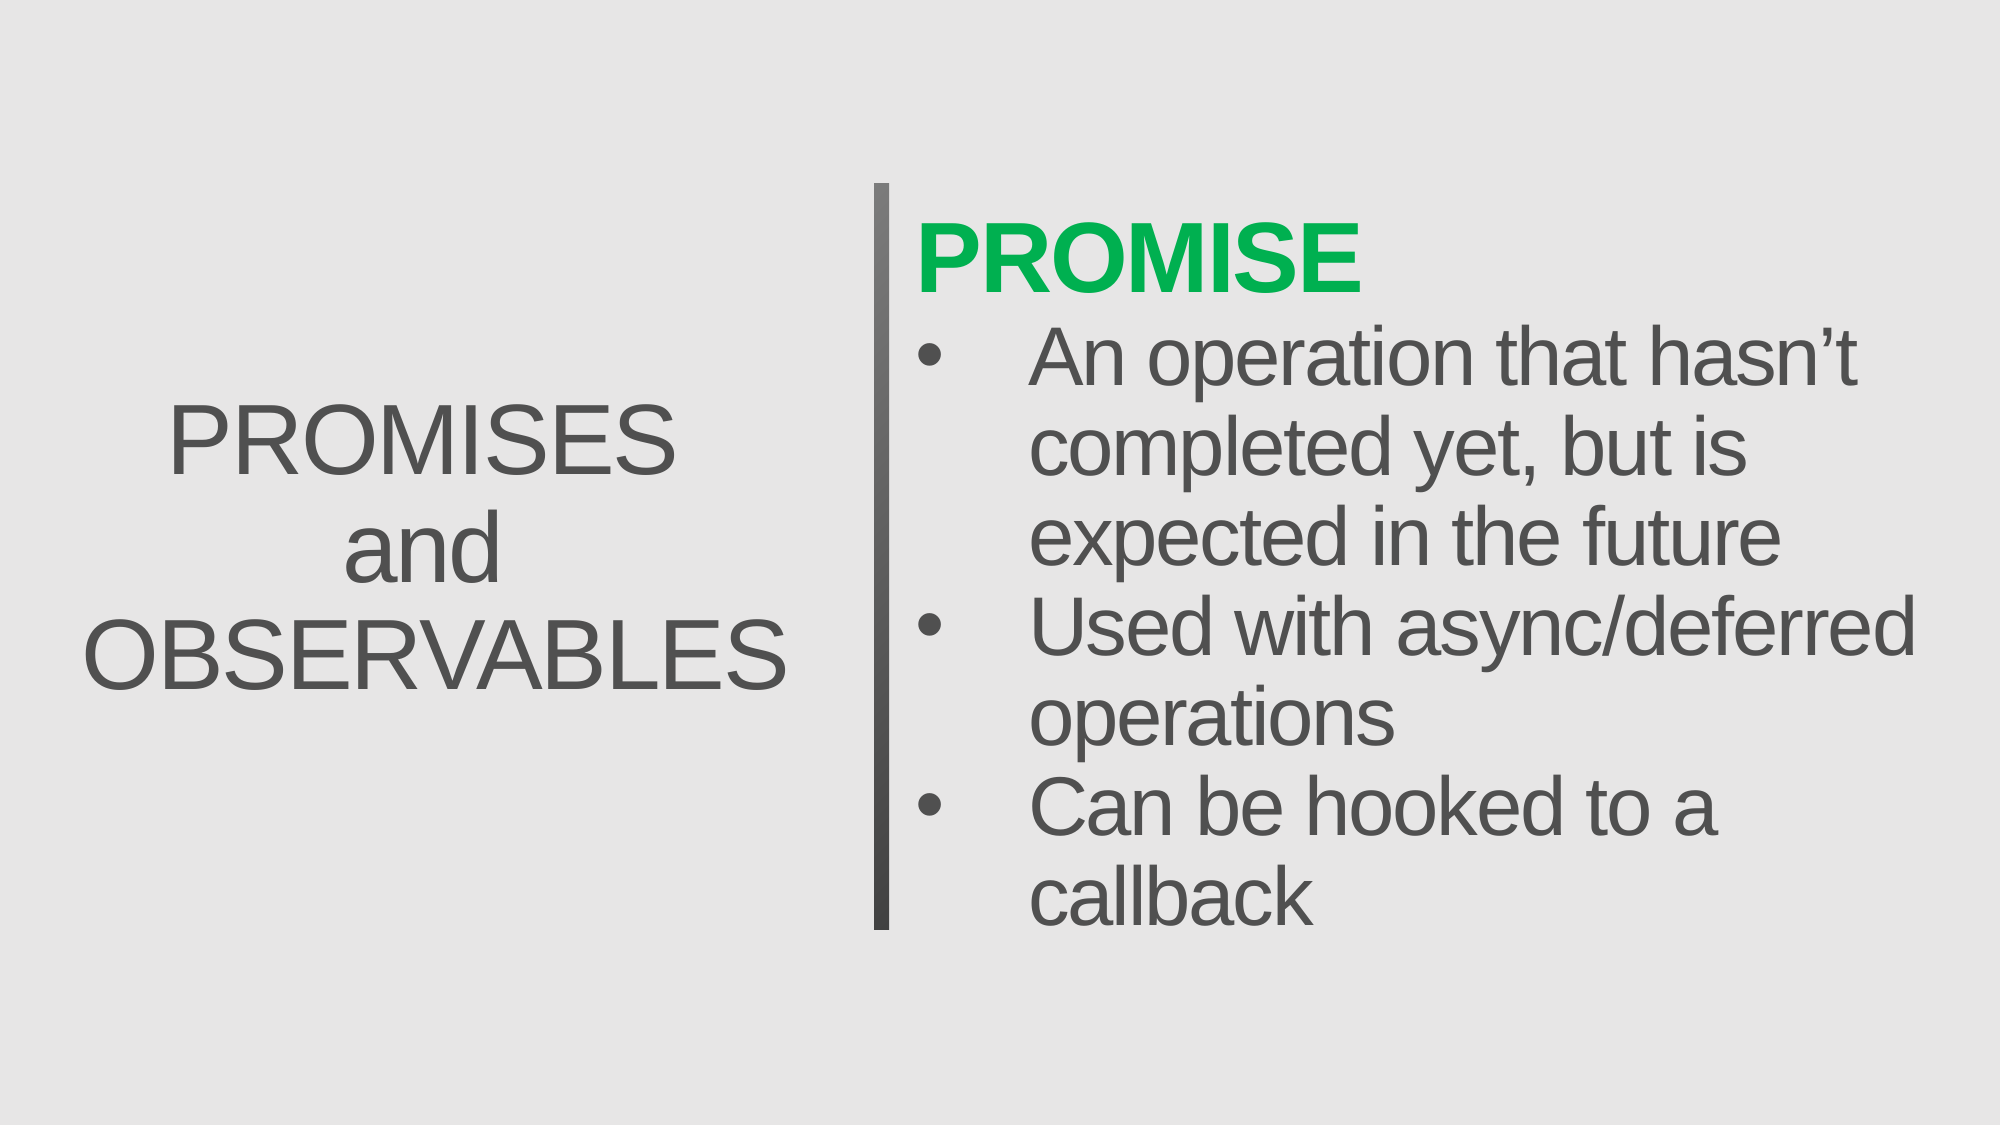

PROMISE
An operation that hasn’t completed yet, but is expected in the future
Used with async/deferred operations
Can be hooked to a callback

PROMISES
and
OBSERVABLES